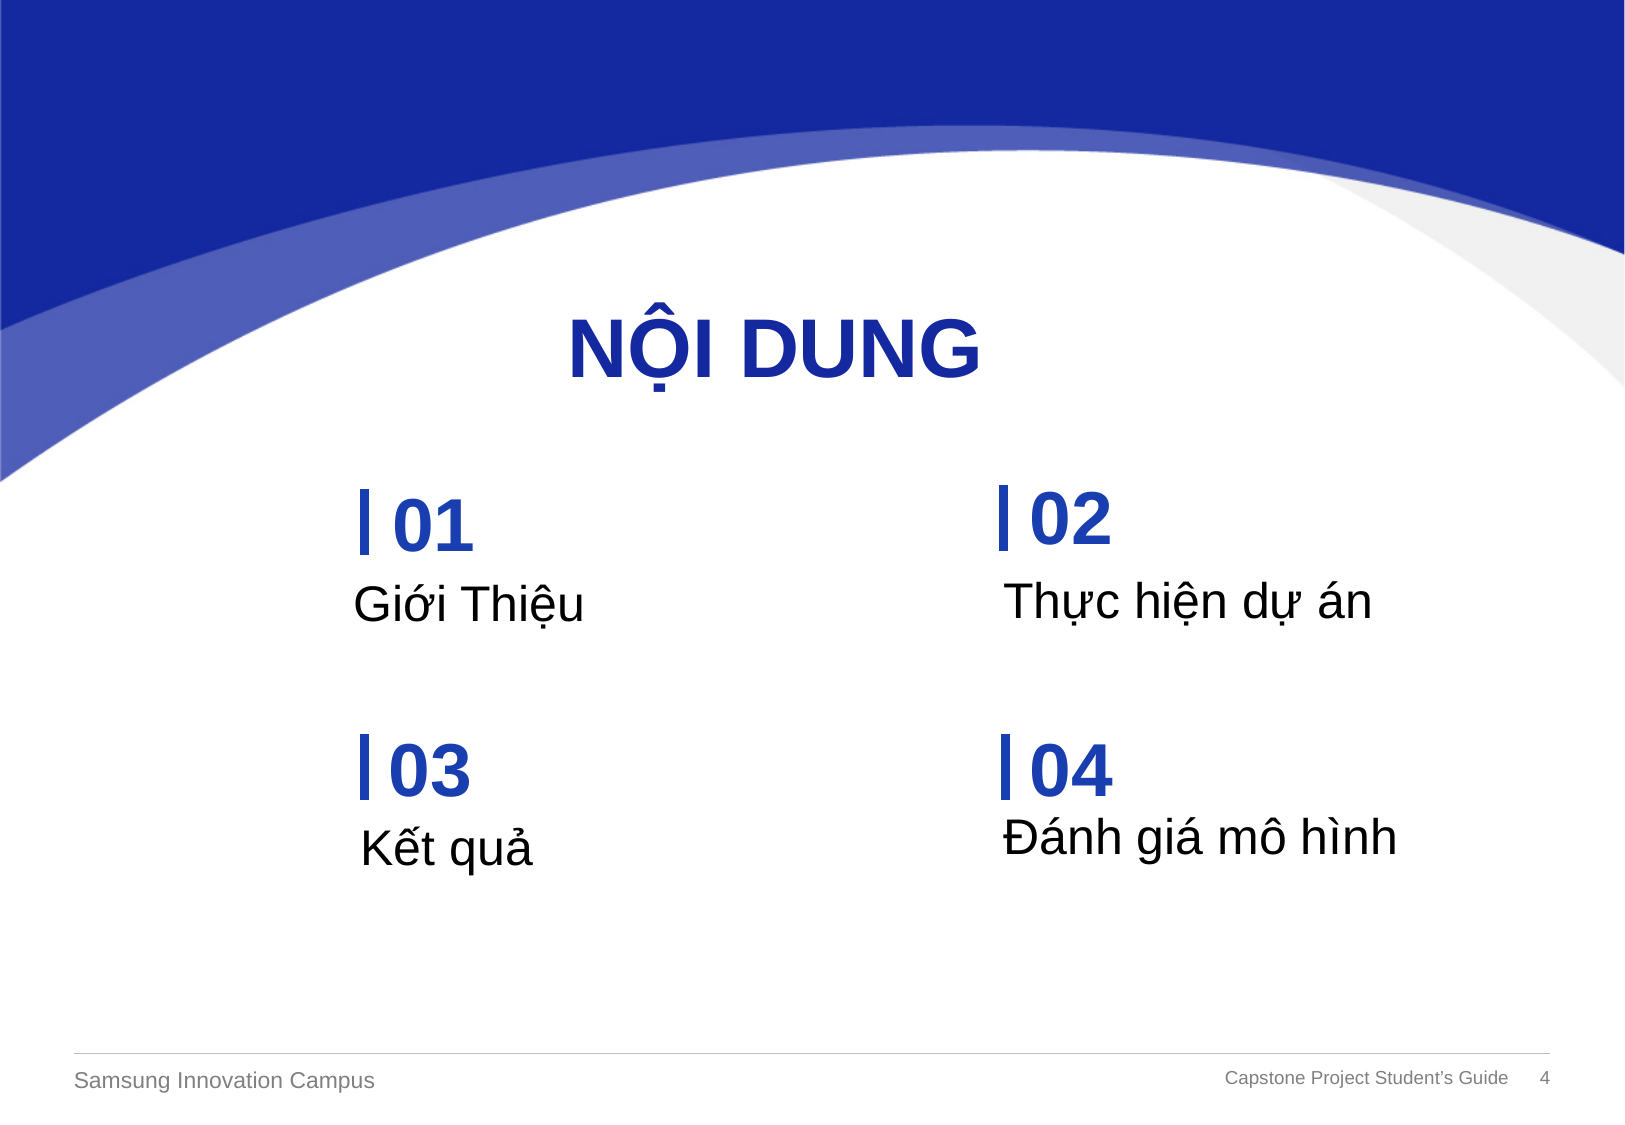

NỘI DUNG
02
01

Thực hiện dự án
 Giới Thiệu

03
04

Đánh giá mô hình
Kết quả